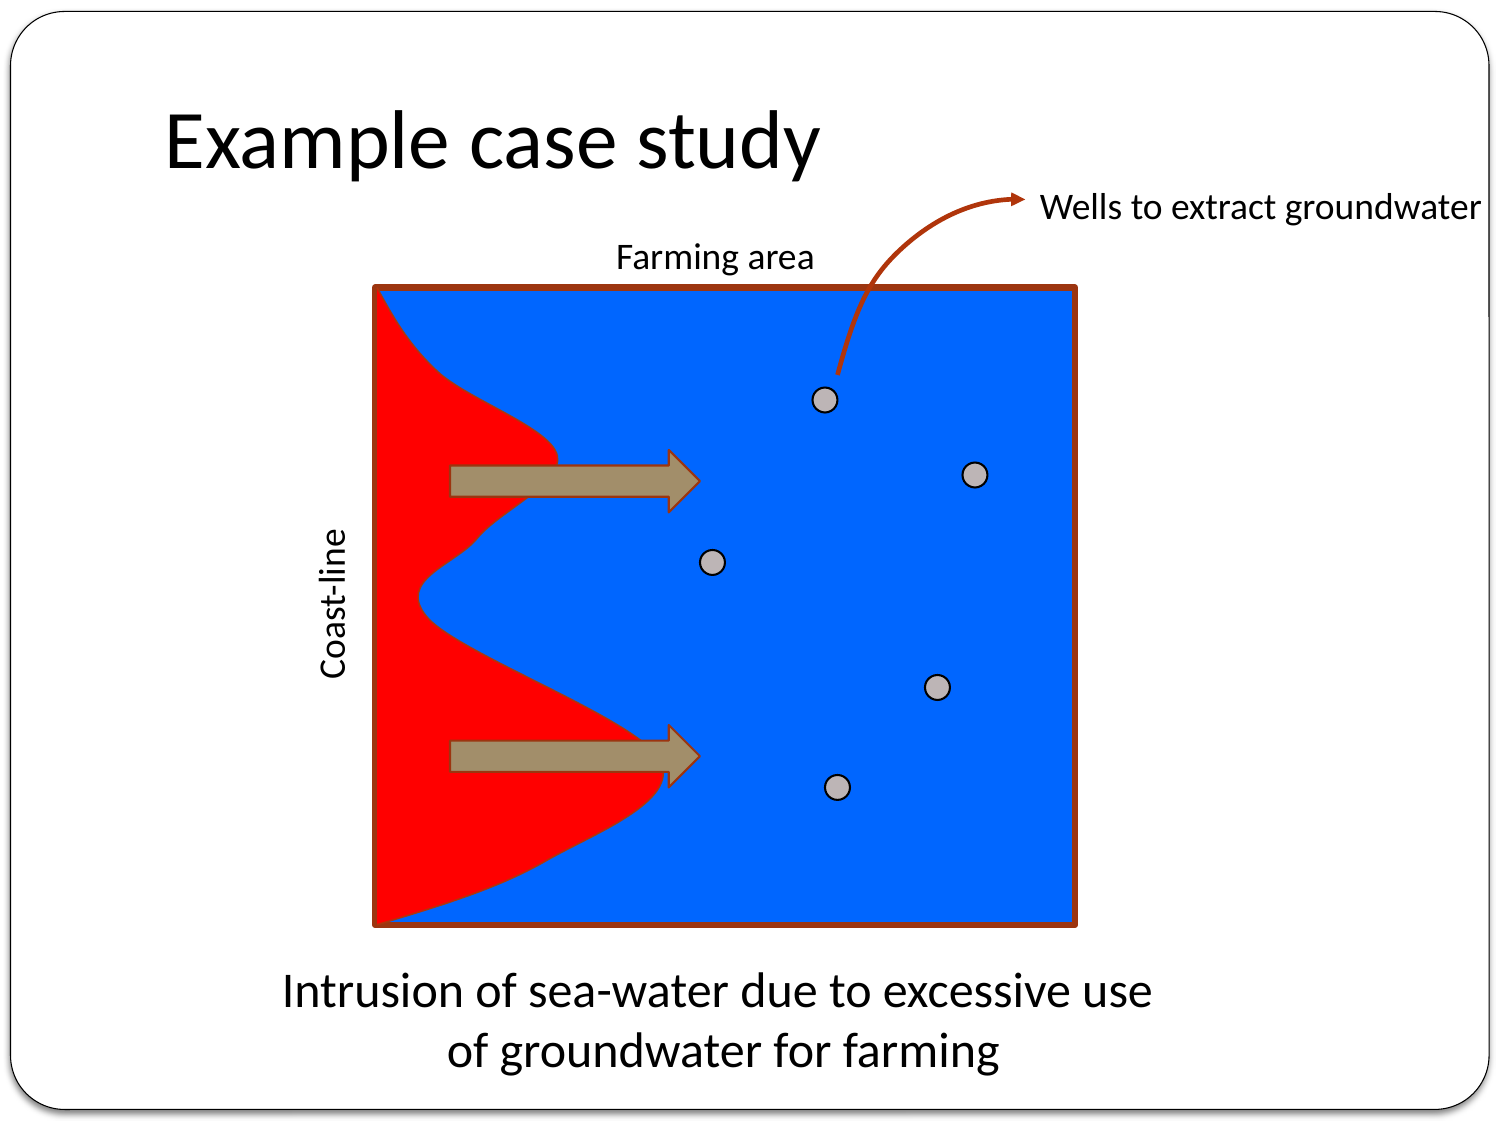

# Example case study
Wells to extract groundwater

Farming area

Coast-line

Intrusion of sea-water due to excessive use
of groundwater for farming